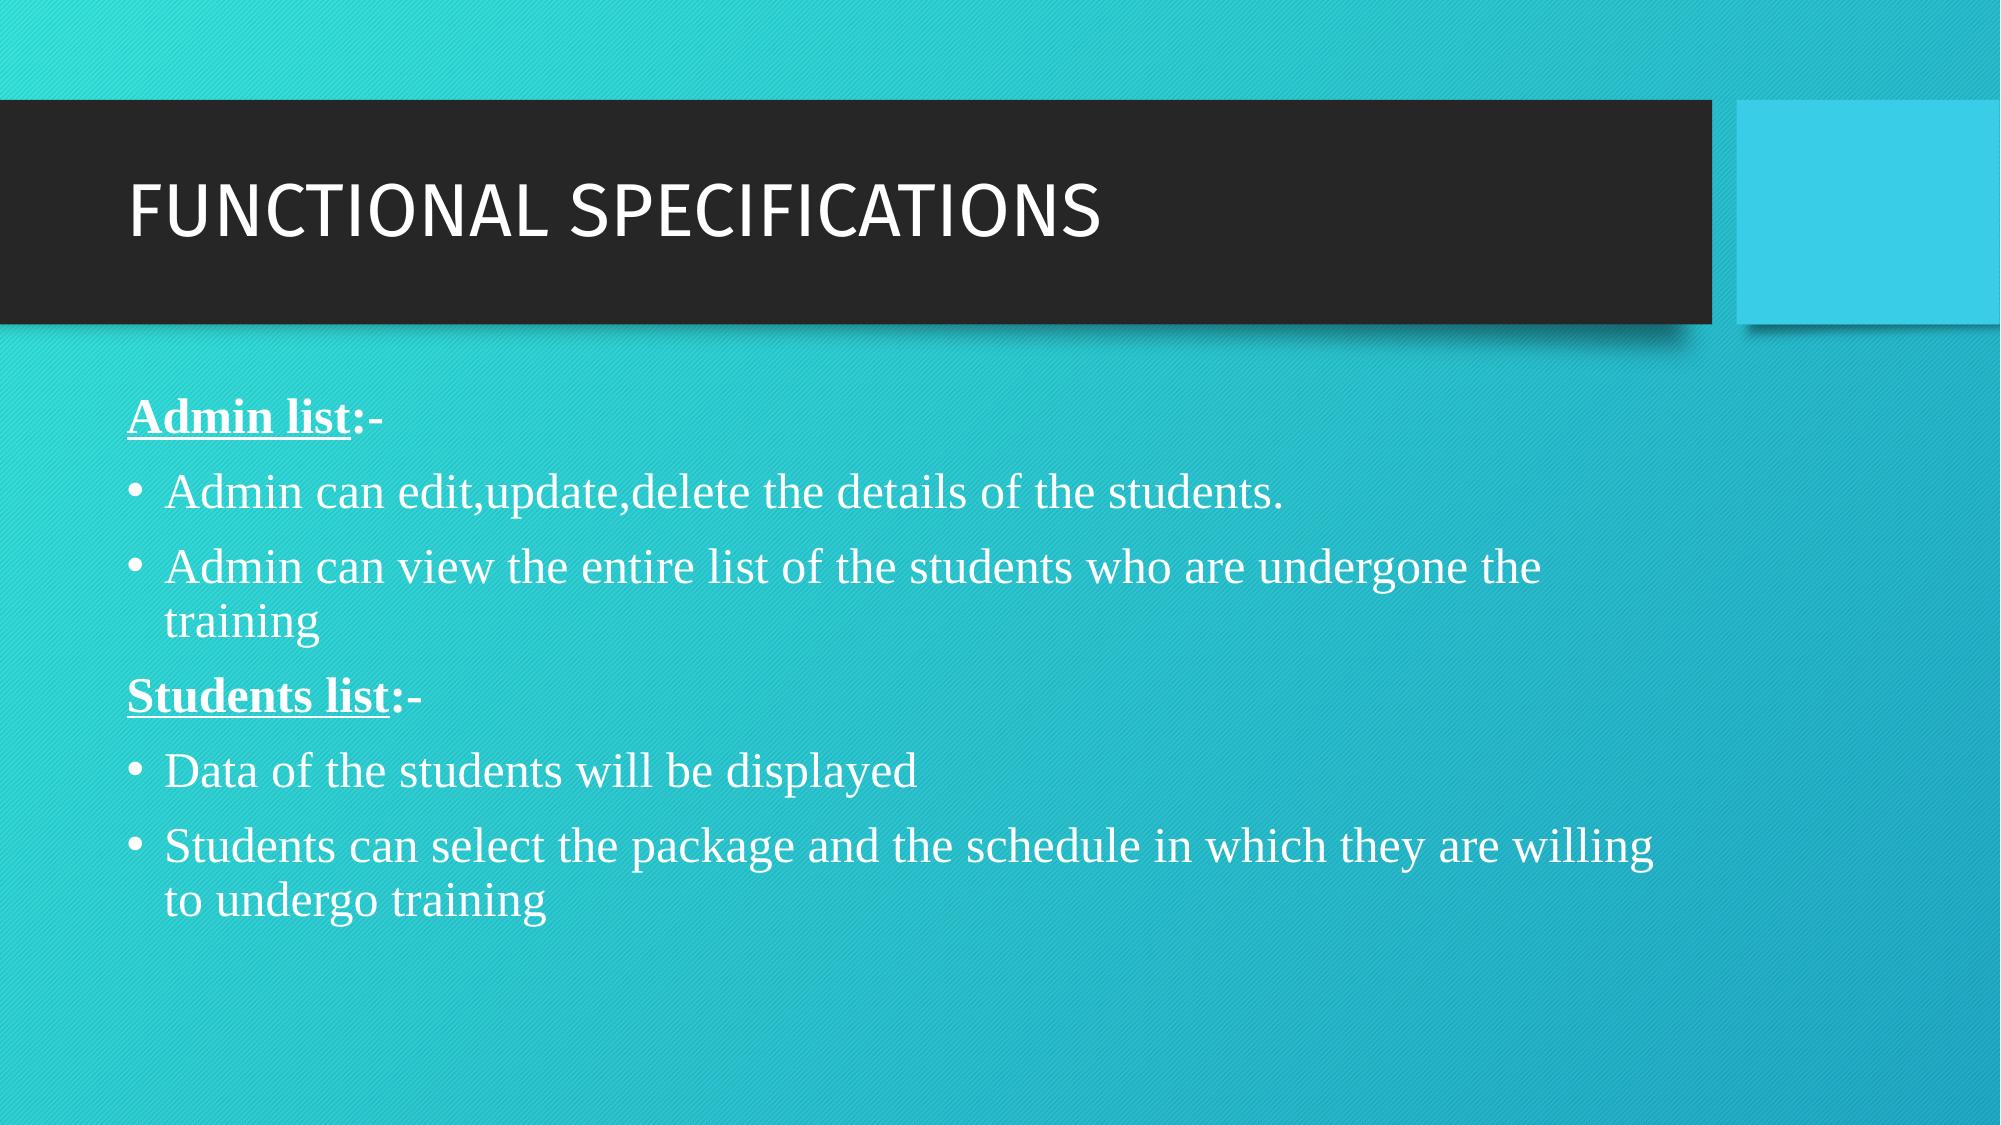

# FUNCTIONAL SPECIFICATIONS
Admin list:-
Admin can edit,update,delete the details of the students.
Admin can view the entire list of the students who are undergone the training
Students list:-
Data of the students will be displayed
Students can select the package and the schedule in which they are willing to undergo training